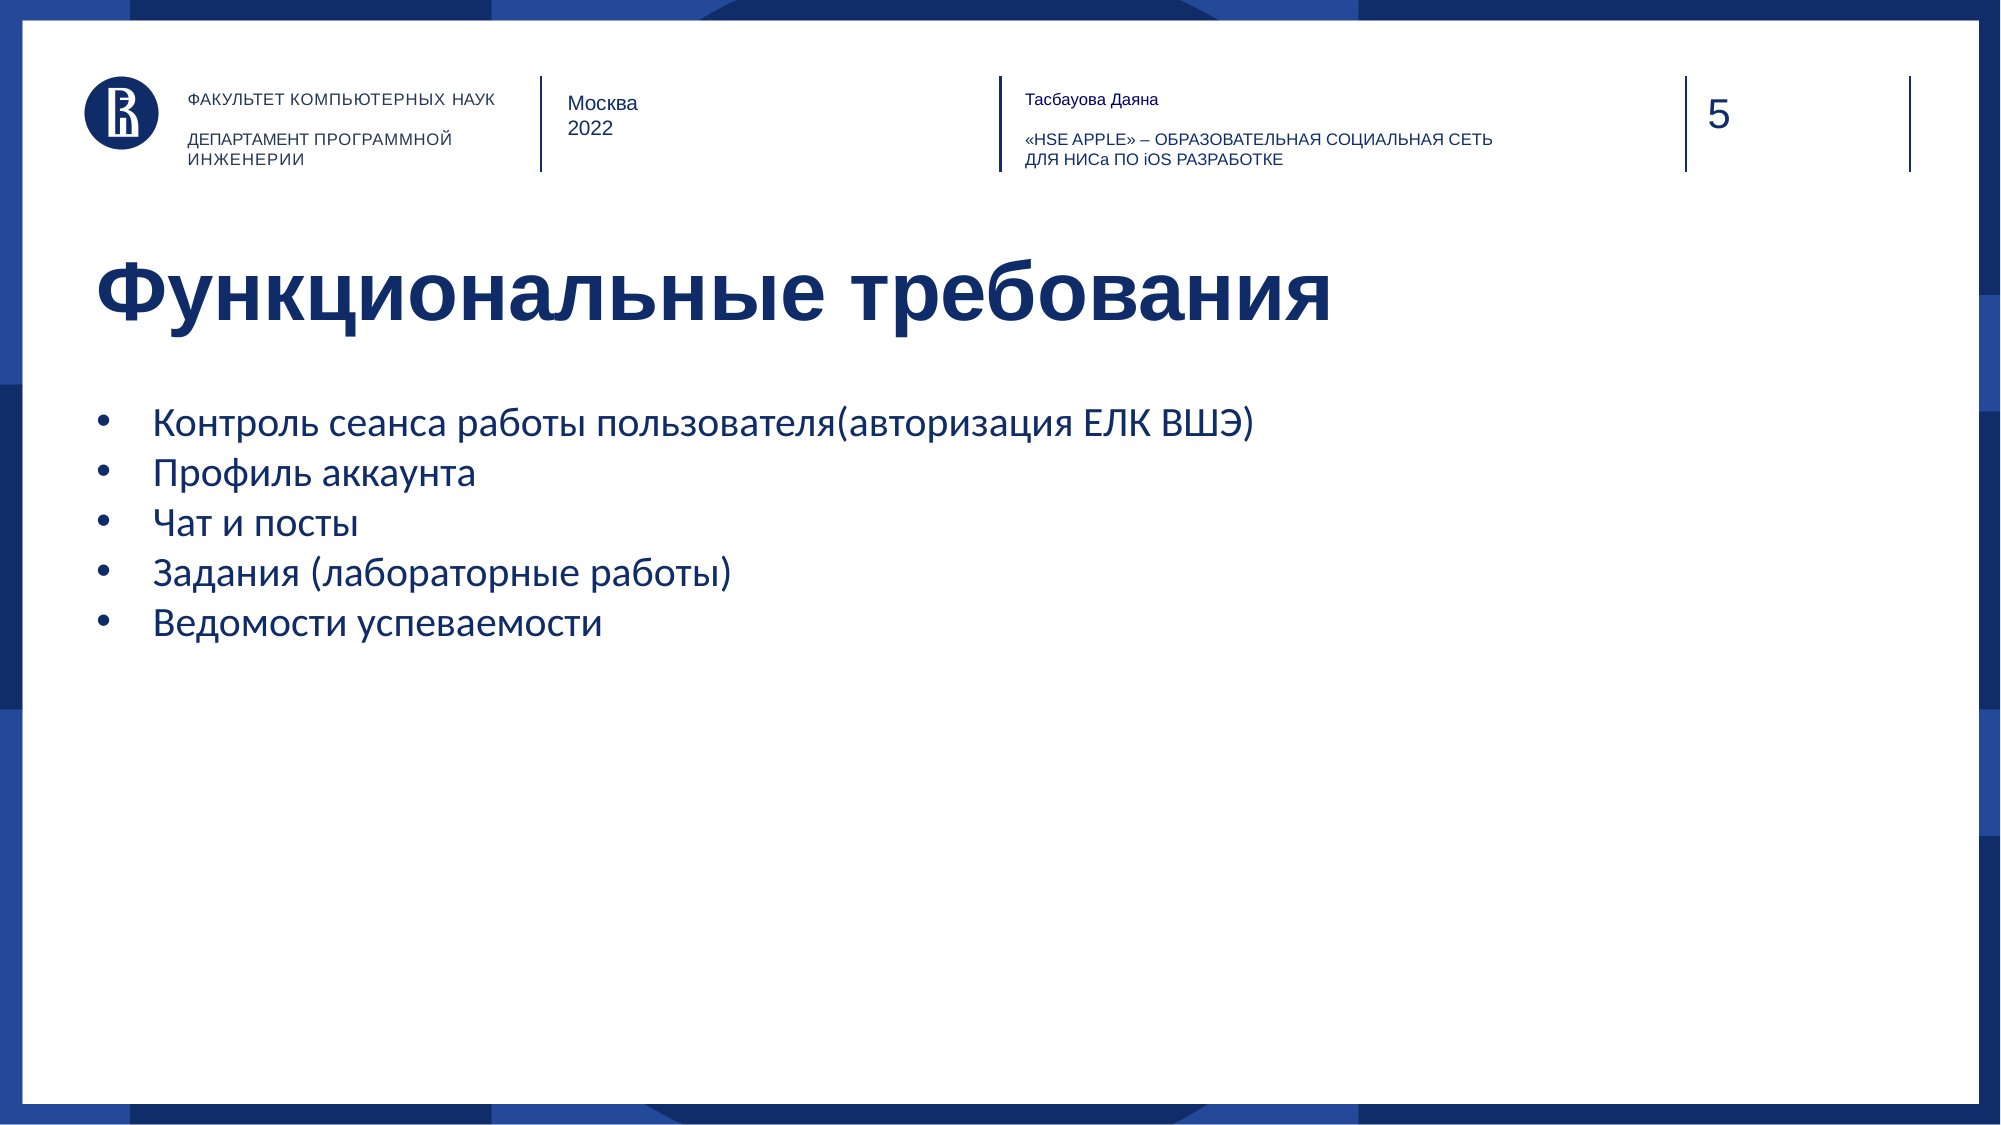

ФАКУЛЬТЕТ КОМПЬЮТЕРНЫХ НАУК
ДЕПАРТАМЕНТ ПРОГРАММНОЙ ИНЖЕНЕРИИ

Тасбауова Даяна

«HSE APPLE» – ОБРАЗОВАТЕЛЬНАЯ СОЦИАЛЬНАЯ СЕТЬ
ДЛЯ НИСа ПО iOS РАЗРАБОТКЕ

Москва
2022

# Функциональные требования
Контроль сеанса работы пользователя(авторизация ЕЛК ВШЭ)
Профиль аккаунта
Чат и посты
Задания (лабораторные работы)
Ведомости успеваемости